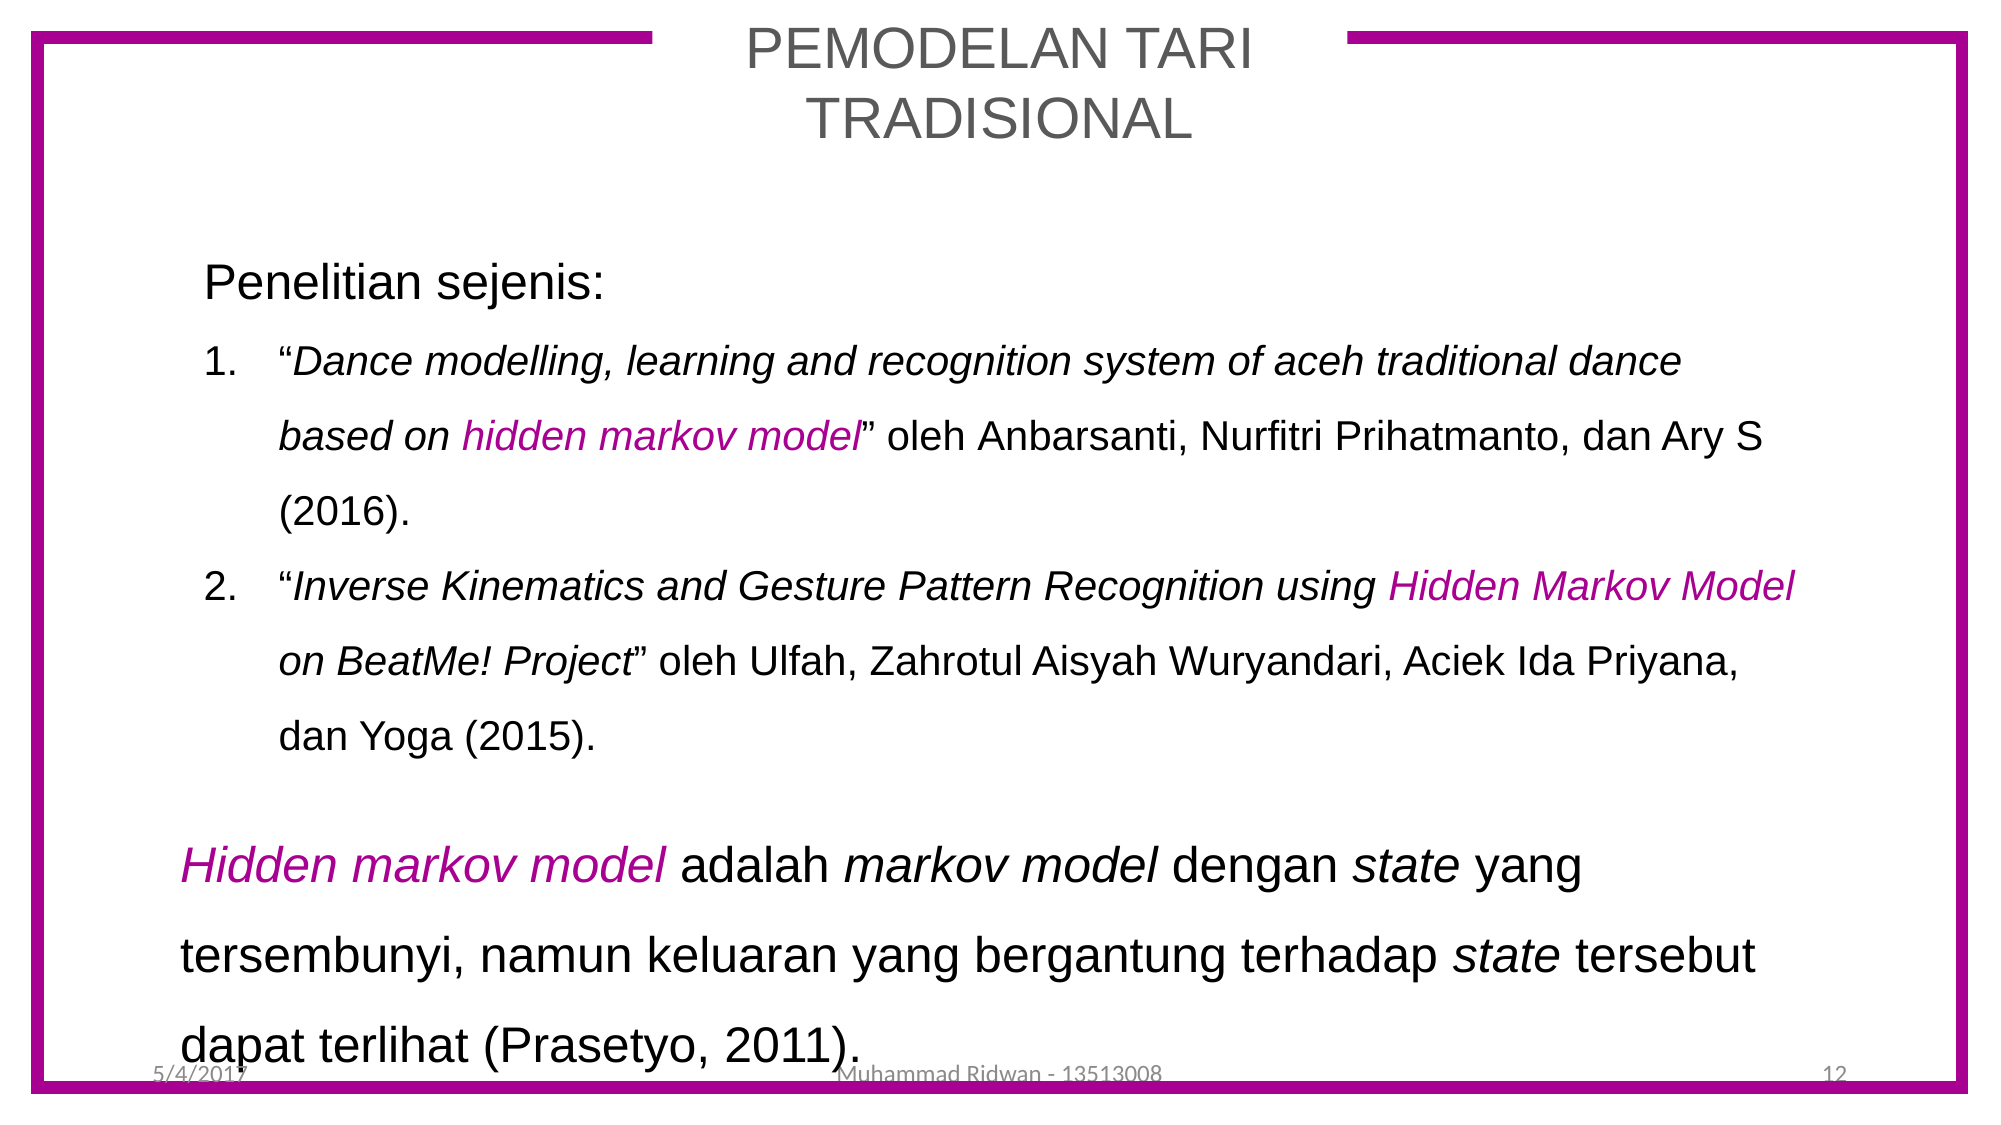

PEMODELAN TARI TRADISIONAL

Penelitian sejenis:
“Dance modelling, learning and recognition system of aceh traditional dance based on hidden markov model” oleh Anbarsanti, Nurfitri Prihatmanto, dan Ary S (2016).
“Inverse Kinematics and Gesture Pattern Recognition using Hidden Markov Model on BeatMe! Project” oleh Ulfah, Zahrotul Aisyah Wuryandari, Aciek Ida Priyana, dan Yoga (2015).
Hidden markov model adalah markov model dengan state yang tersembunyi, namun keluaran yang bergantung terhadap state tersebut dapat terlihat (Prasetyo, 2011).
5/4/2017
Muhammad Ridwan - 13513008
12